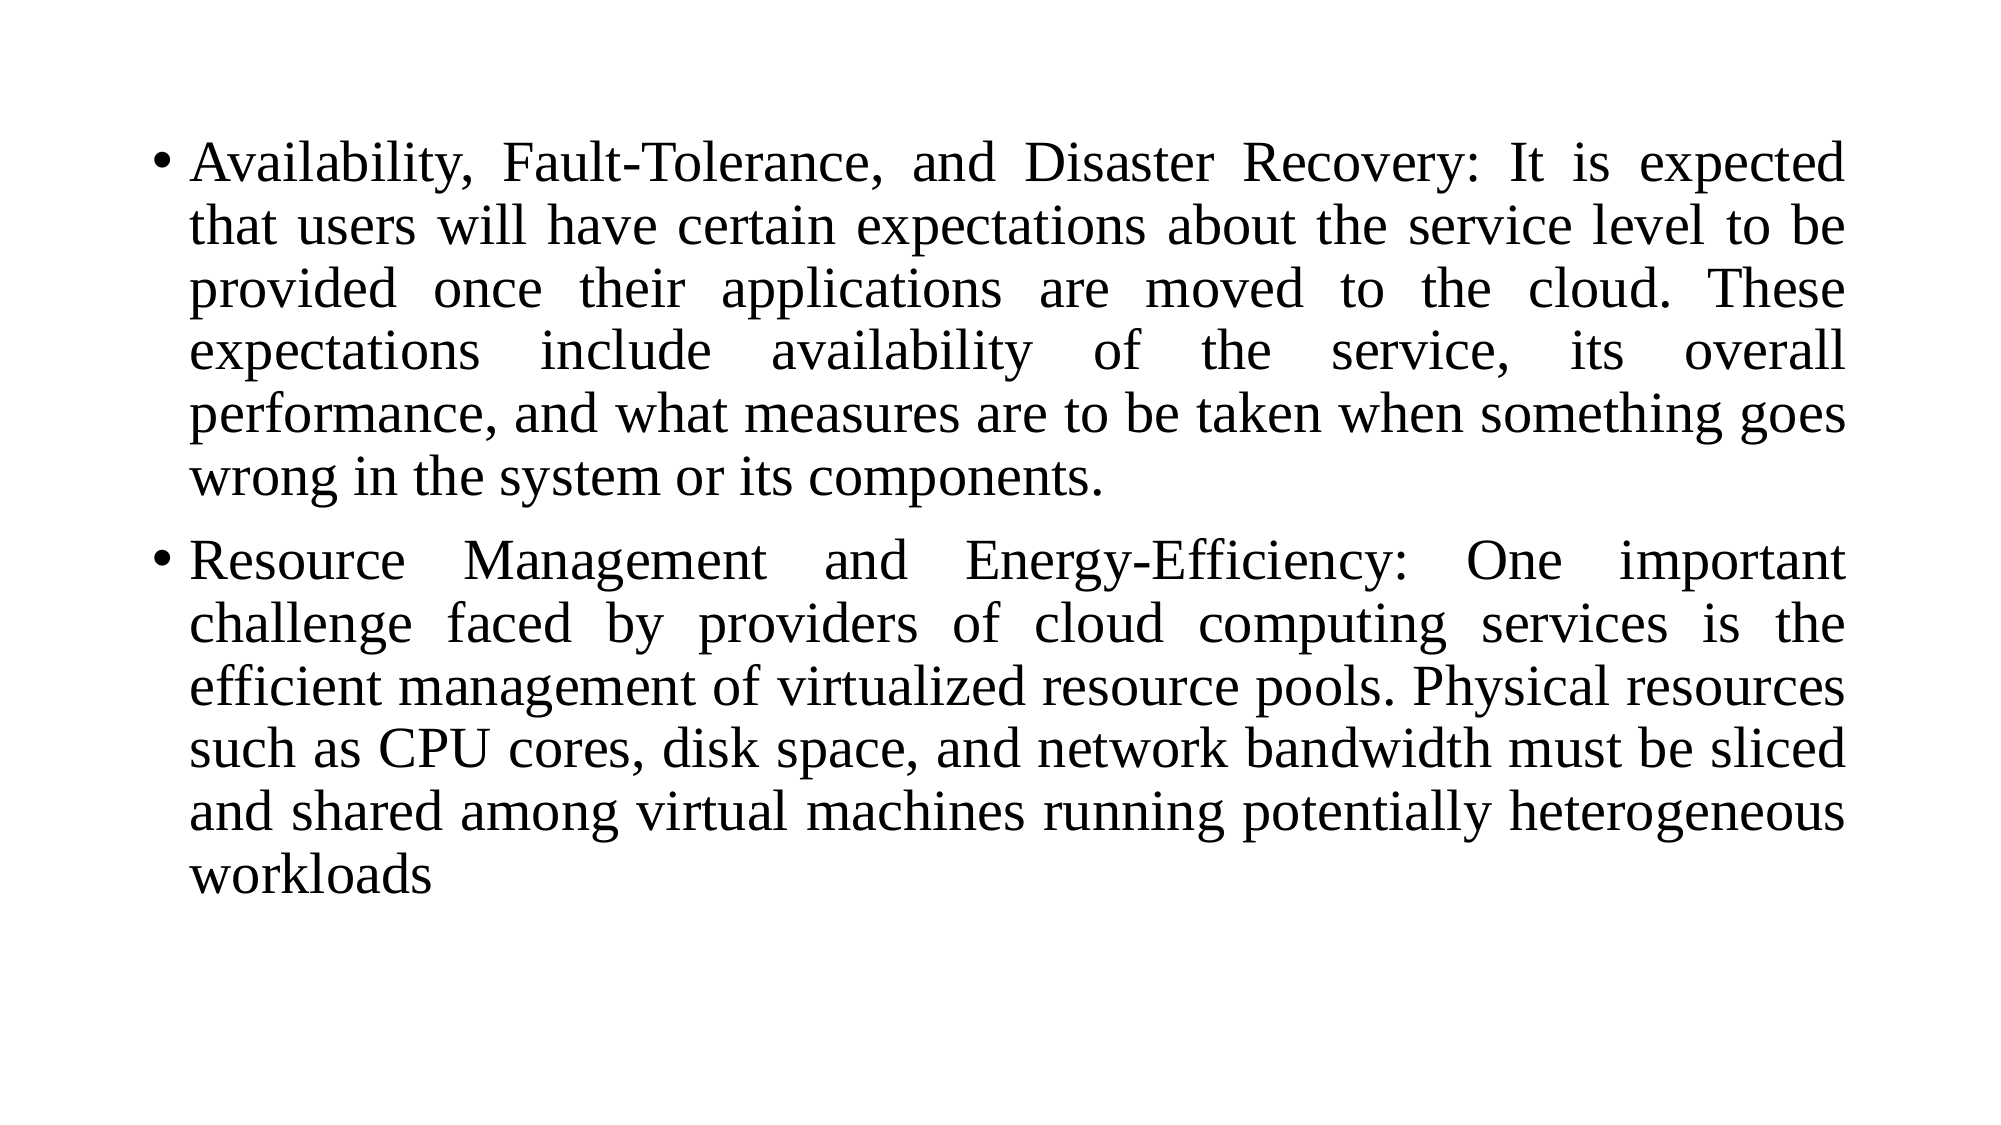

Availability, Fault-Tolerance, and Disaster Recovery: It is expected that users will have certain expectations about the service level to be provided once their applications are moved to the cloud. These expectations include availability of the service, its overall performance, and what measures are to be taken when something goes wrong in the system or its components.
Resource Management and Energy-Efficiency: One important challenge faced by providers of cloud computing services is the efficient management of virtualized resource pools. Physical resources such as CPU cores, disk space, and network bandwidth must be sliced and shared among virtual machines running potentially heterogeneous workloads